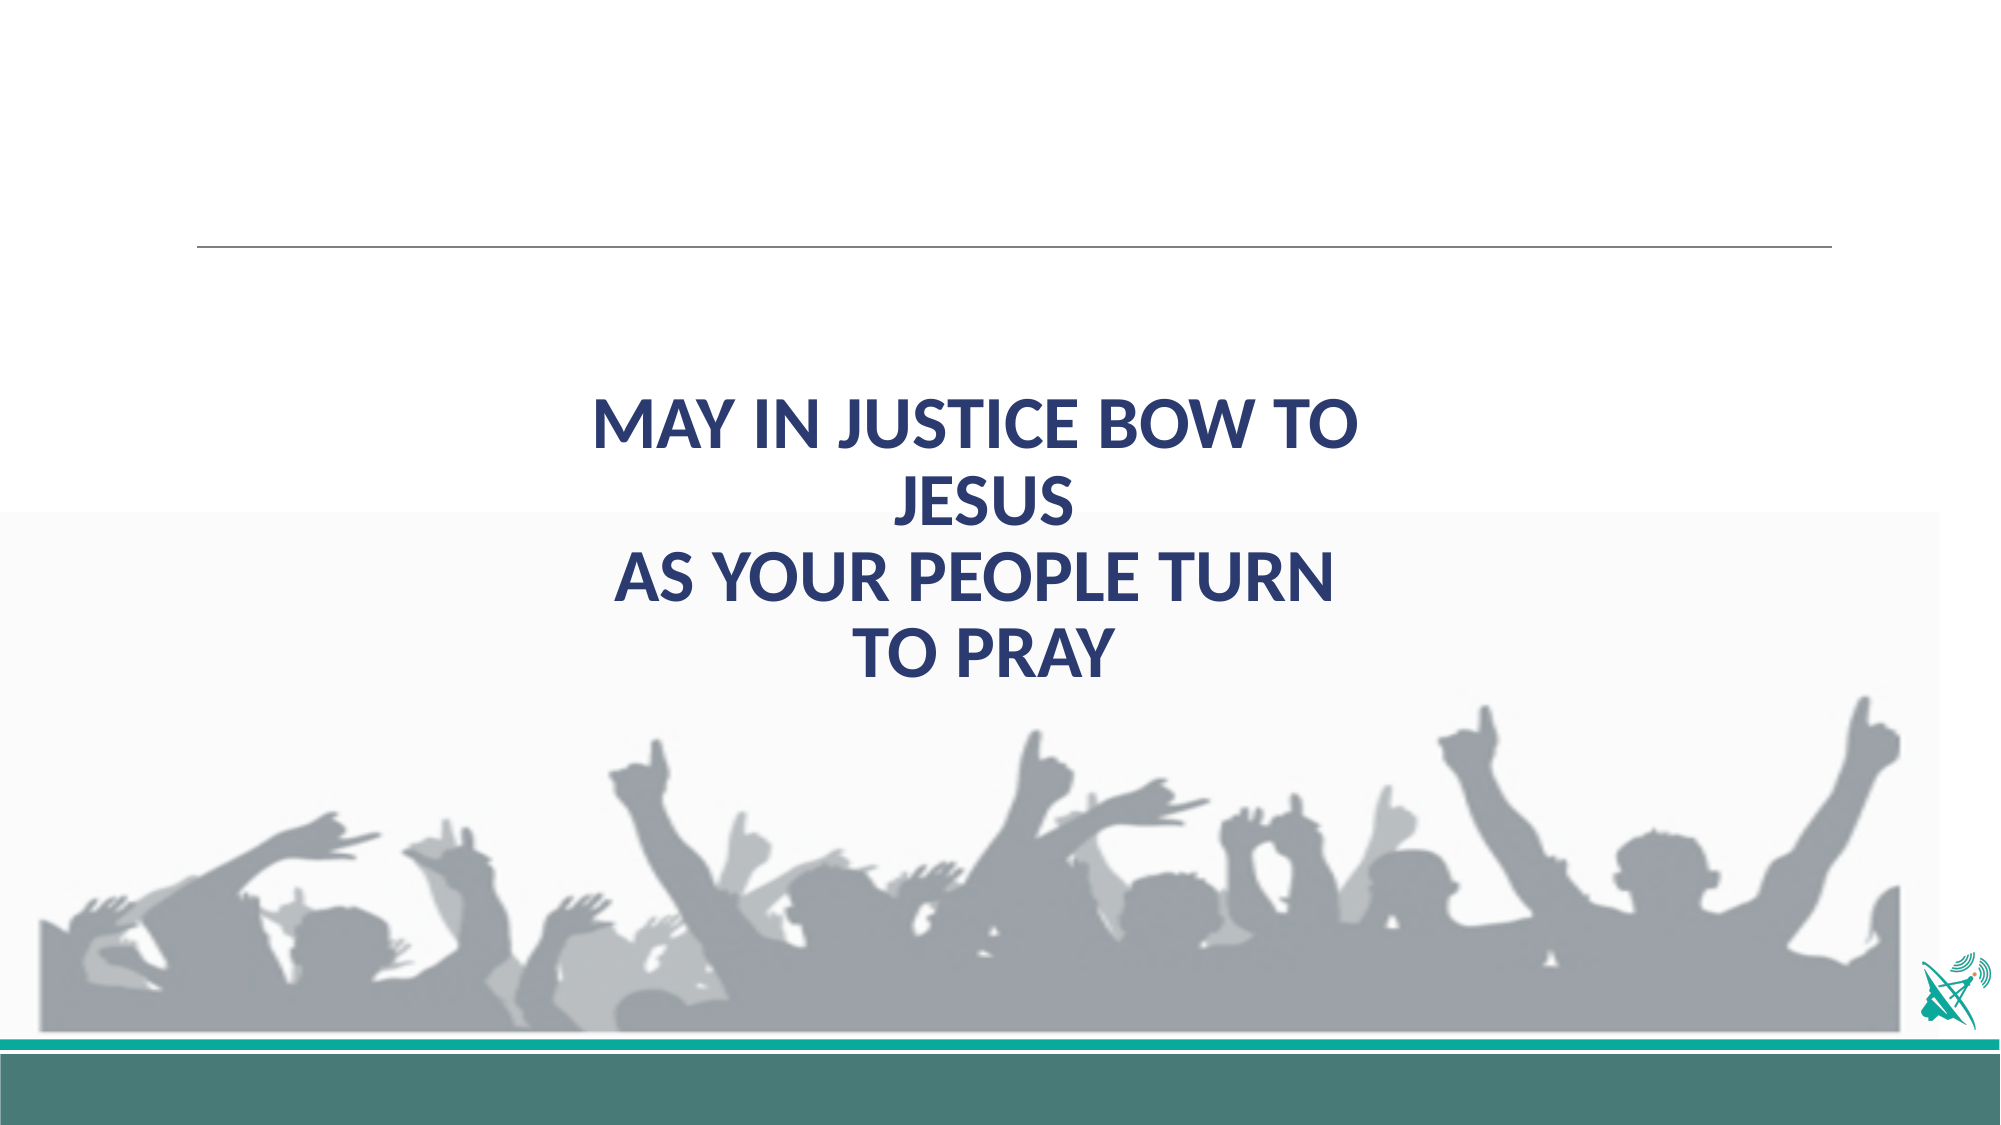

# MAY IN JUSTICE BOW TO JESUS AS YOUR PEOPLE TURN TO PRAY